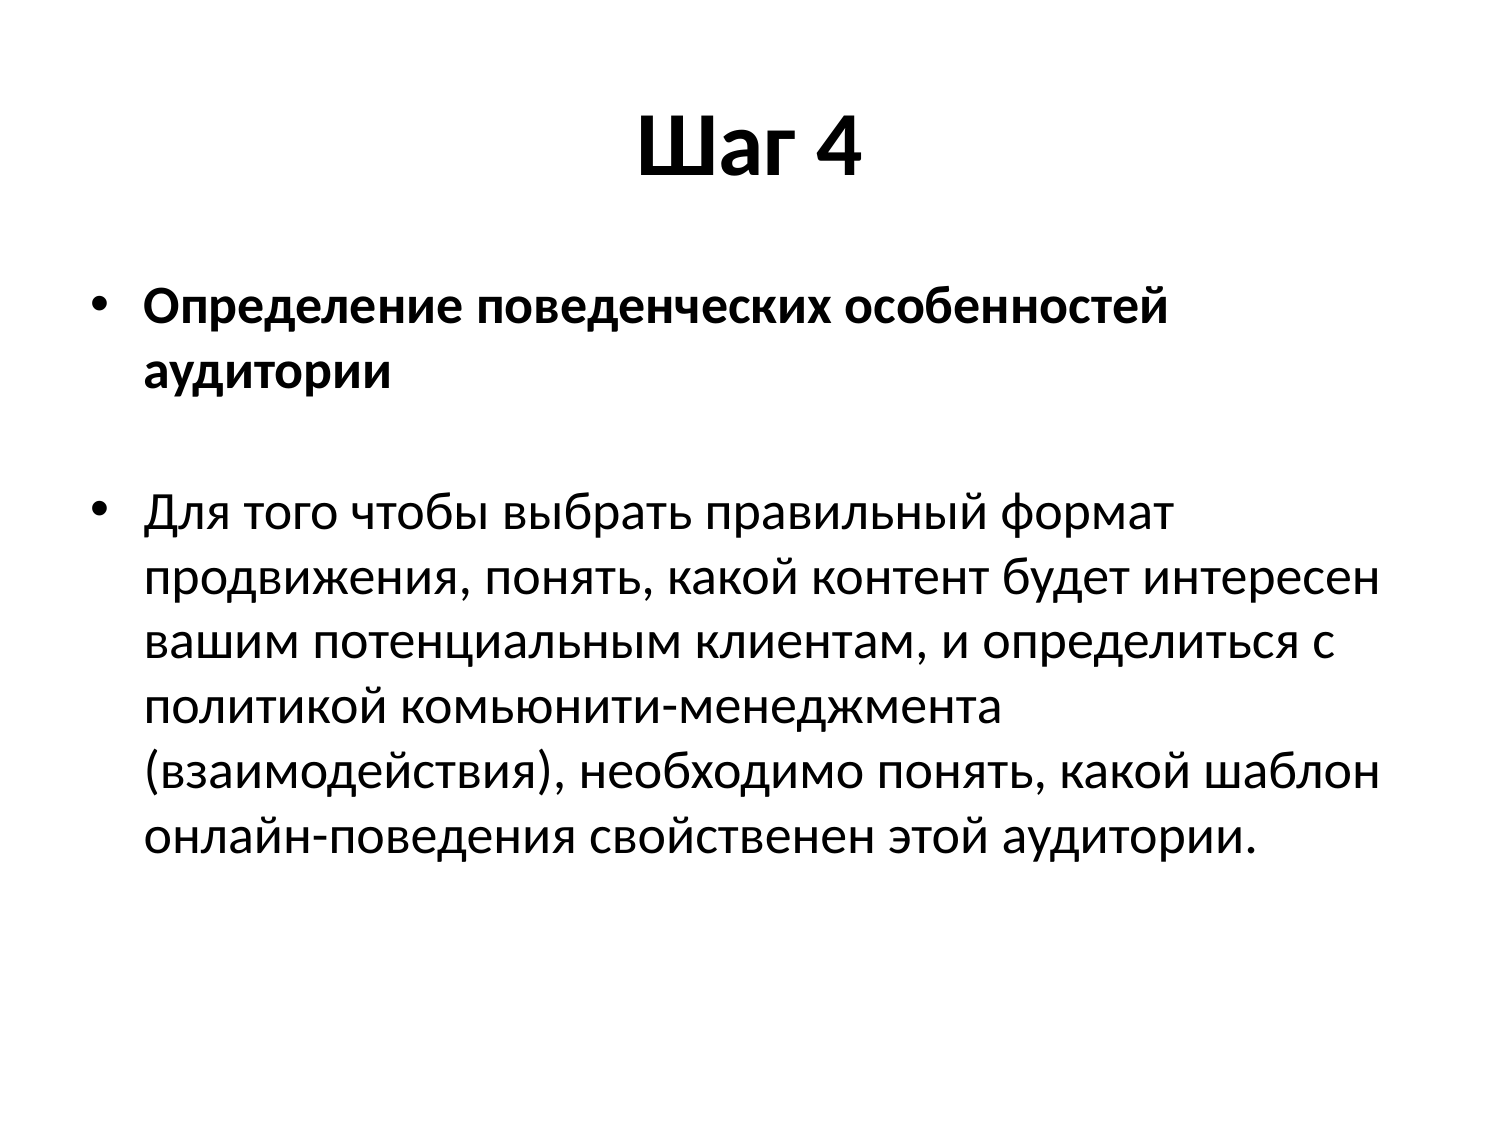

# Шаг 4
Определение поведенческих особенностей аудитории
Для того чтобы выбрать правильный формат продвижения, понять, какой контент будет интересен вашим потенциальным клиентам, и определиться с политикой комьюнити-менеджмента
(взаимодействия), необходимо понять, какой шаблон онлайн-поведения свойственен этой аудитории.